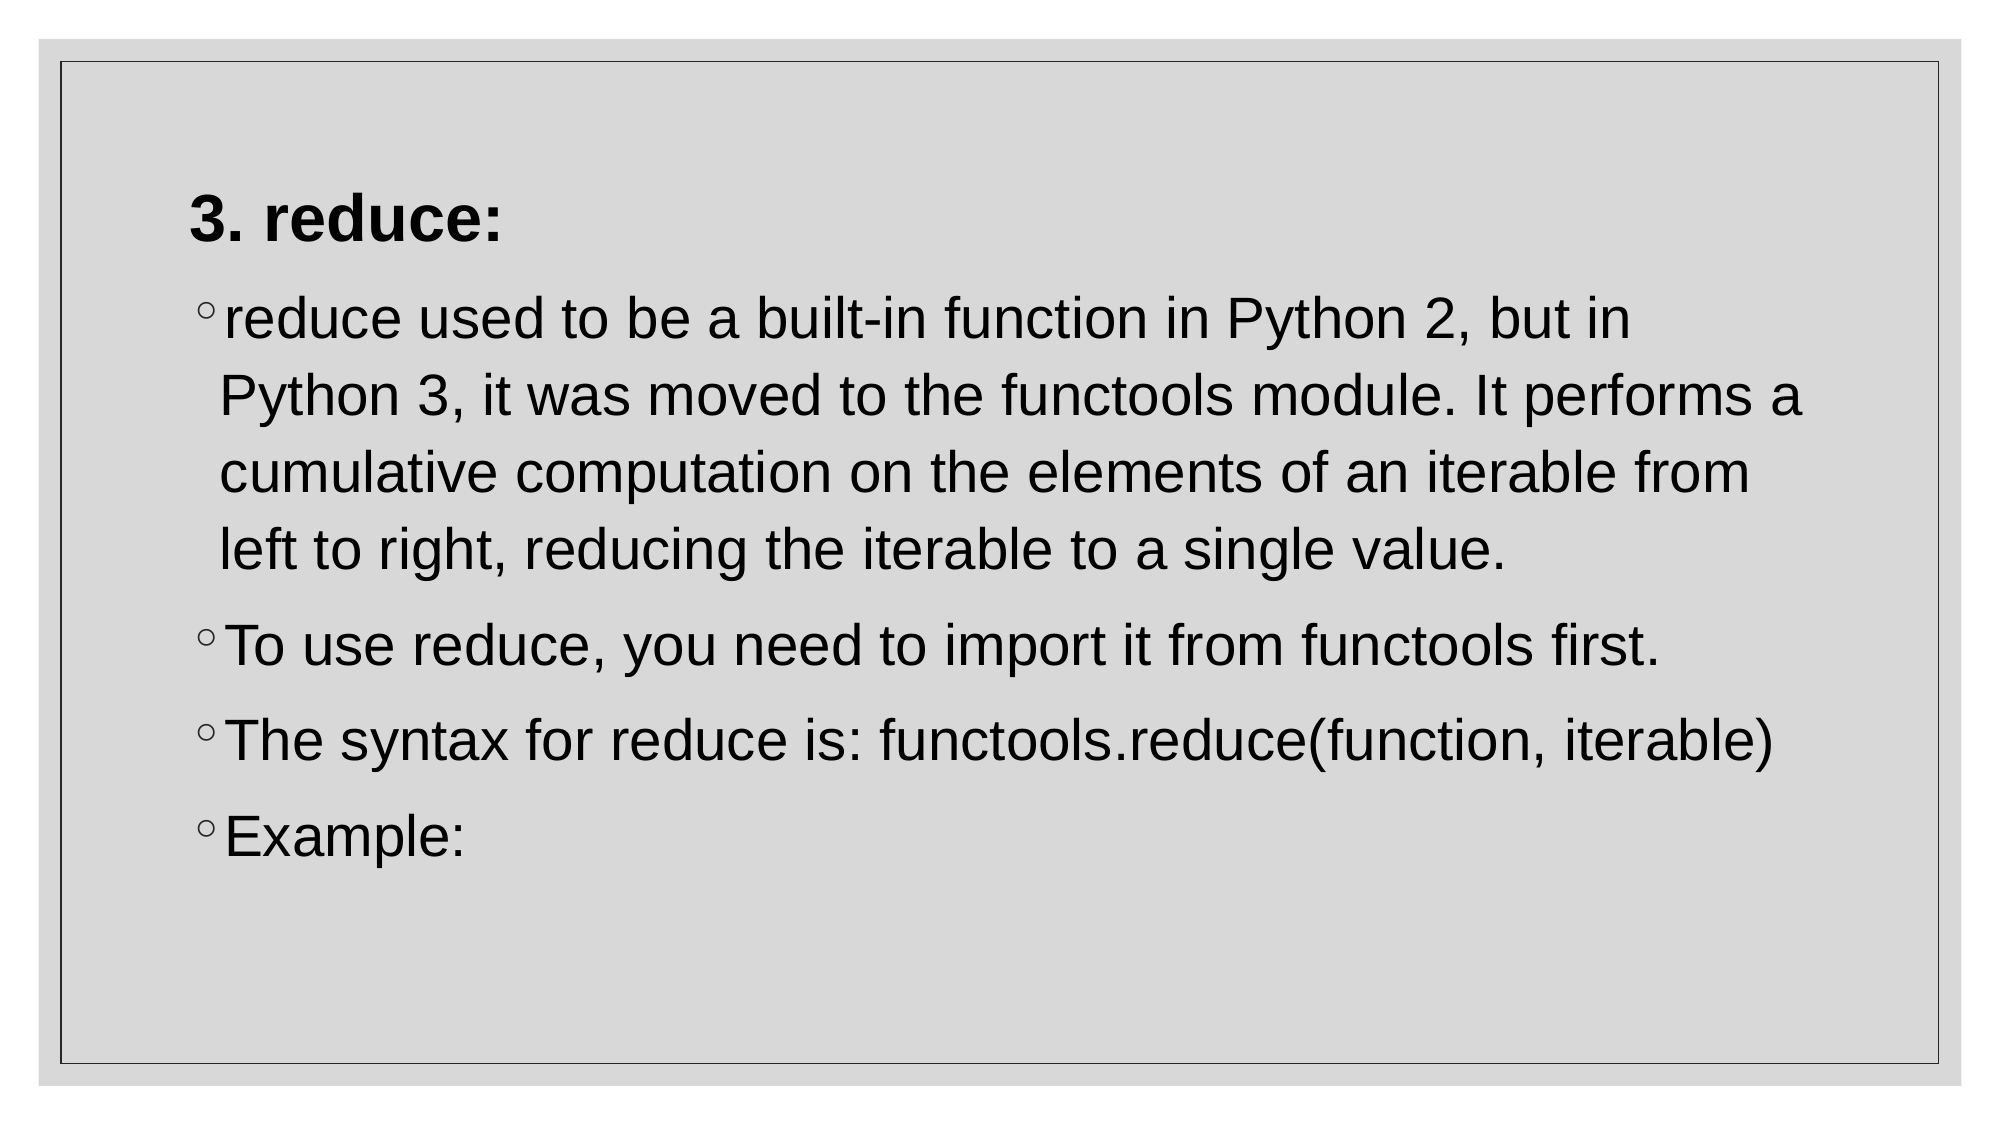

3. reduce:
reduce used to be a built-in function in Python 2, but in Python 3, it was moved to the functools module. It performs a cumulative computation on the elements of an iterable from left to right, reducing the iterable to a single value.
To use reduce, you need to import it from functools first.
The syntax for reduce is: functools.reduce(function, iterable)
Example: